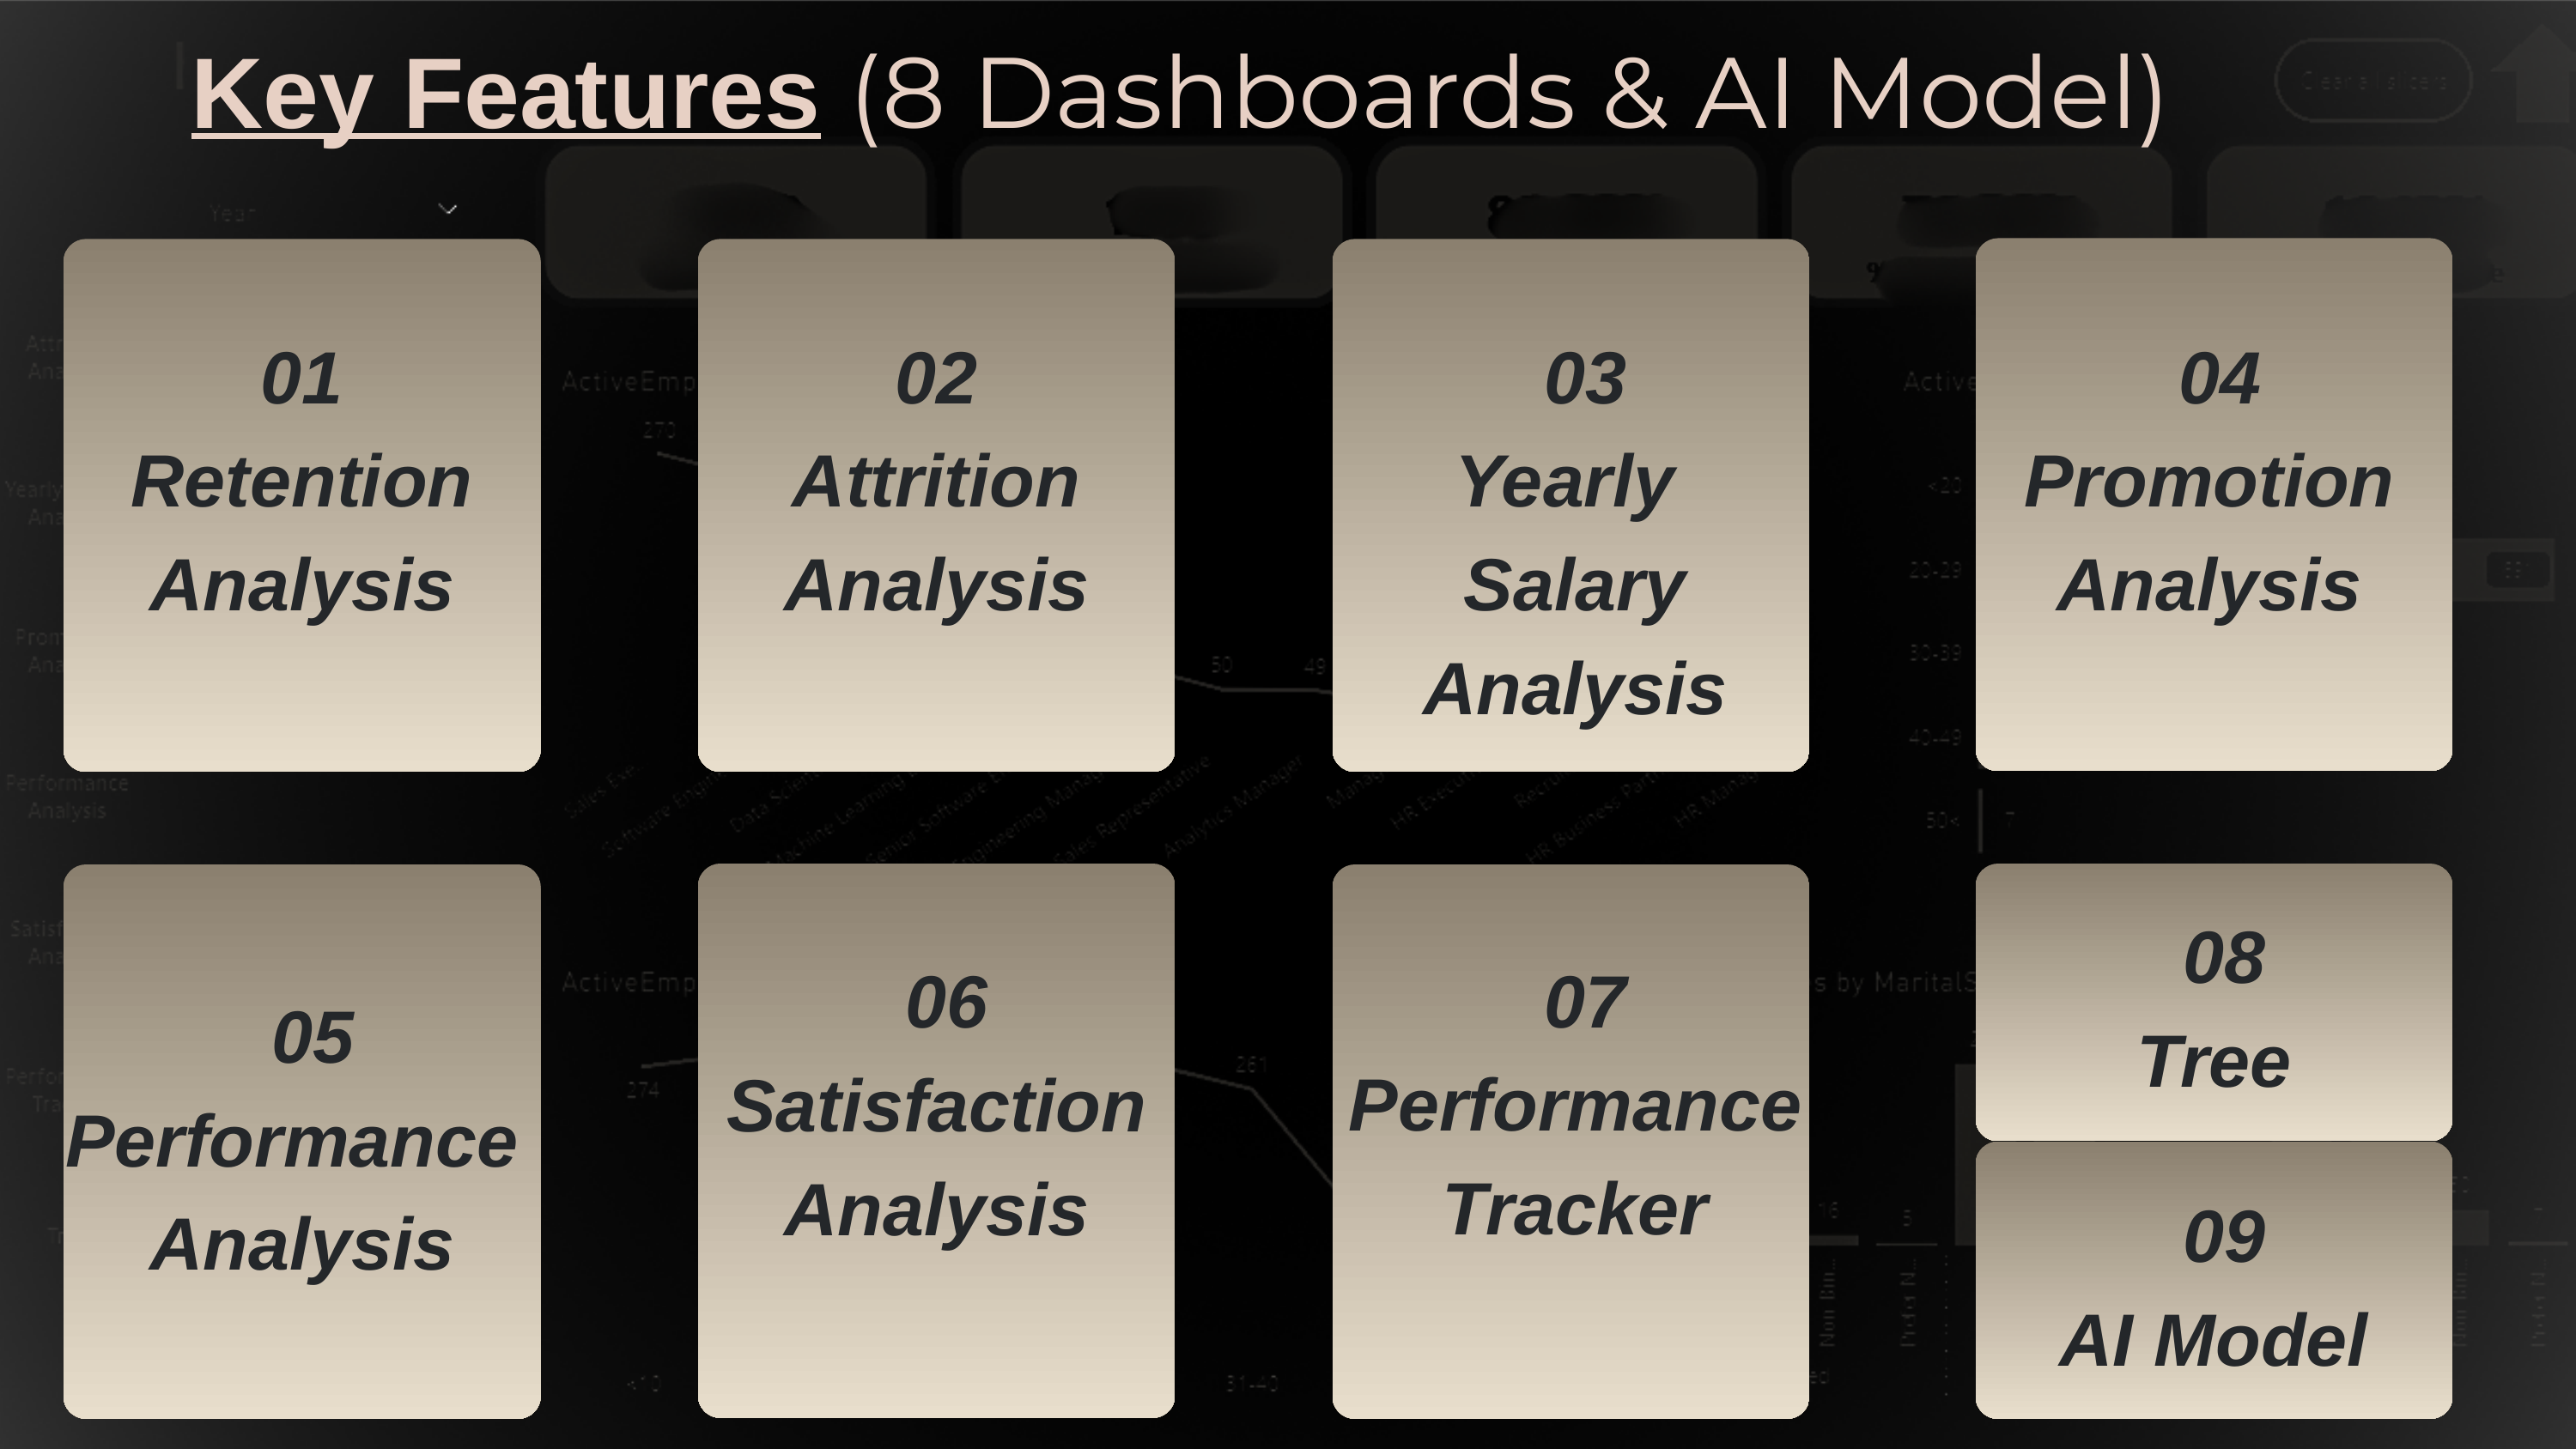

Key Features (8 Dashboards & AI Model)

 01
Retention Analysis
 02
Attrition Analysis
 03
Yearly
Salary Analysis
 04
Promotion Analysis

 08
Tree
 07
Performance Tracker
 06
Satisfaction Analysis
 05
Performance  Analysis

 09
AI Model
8